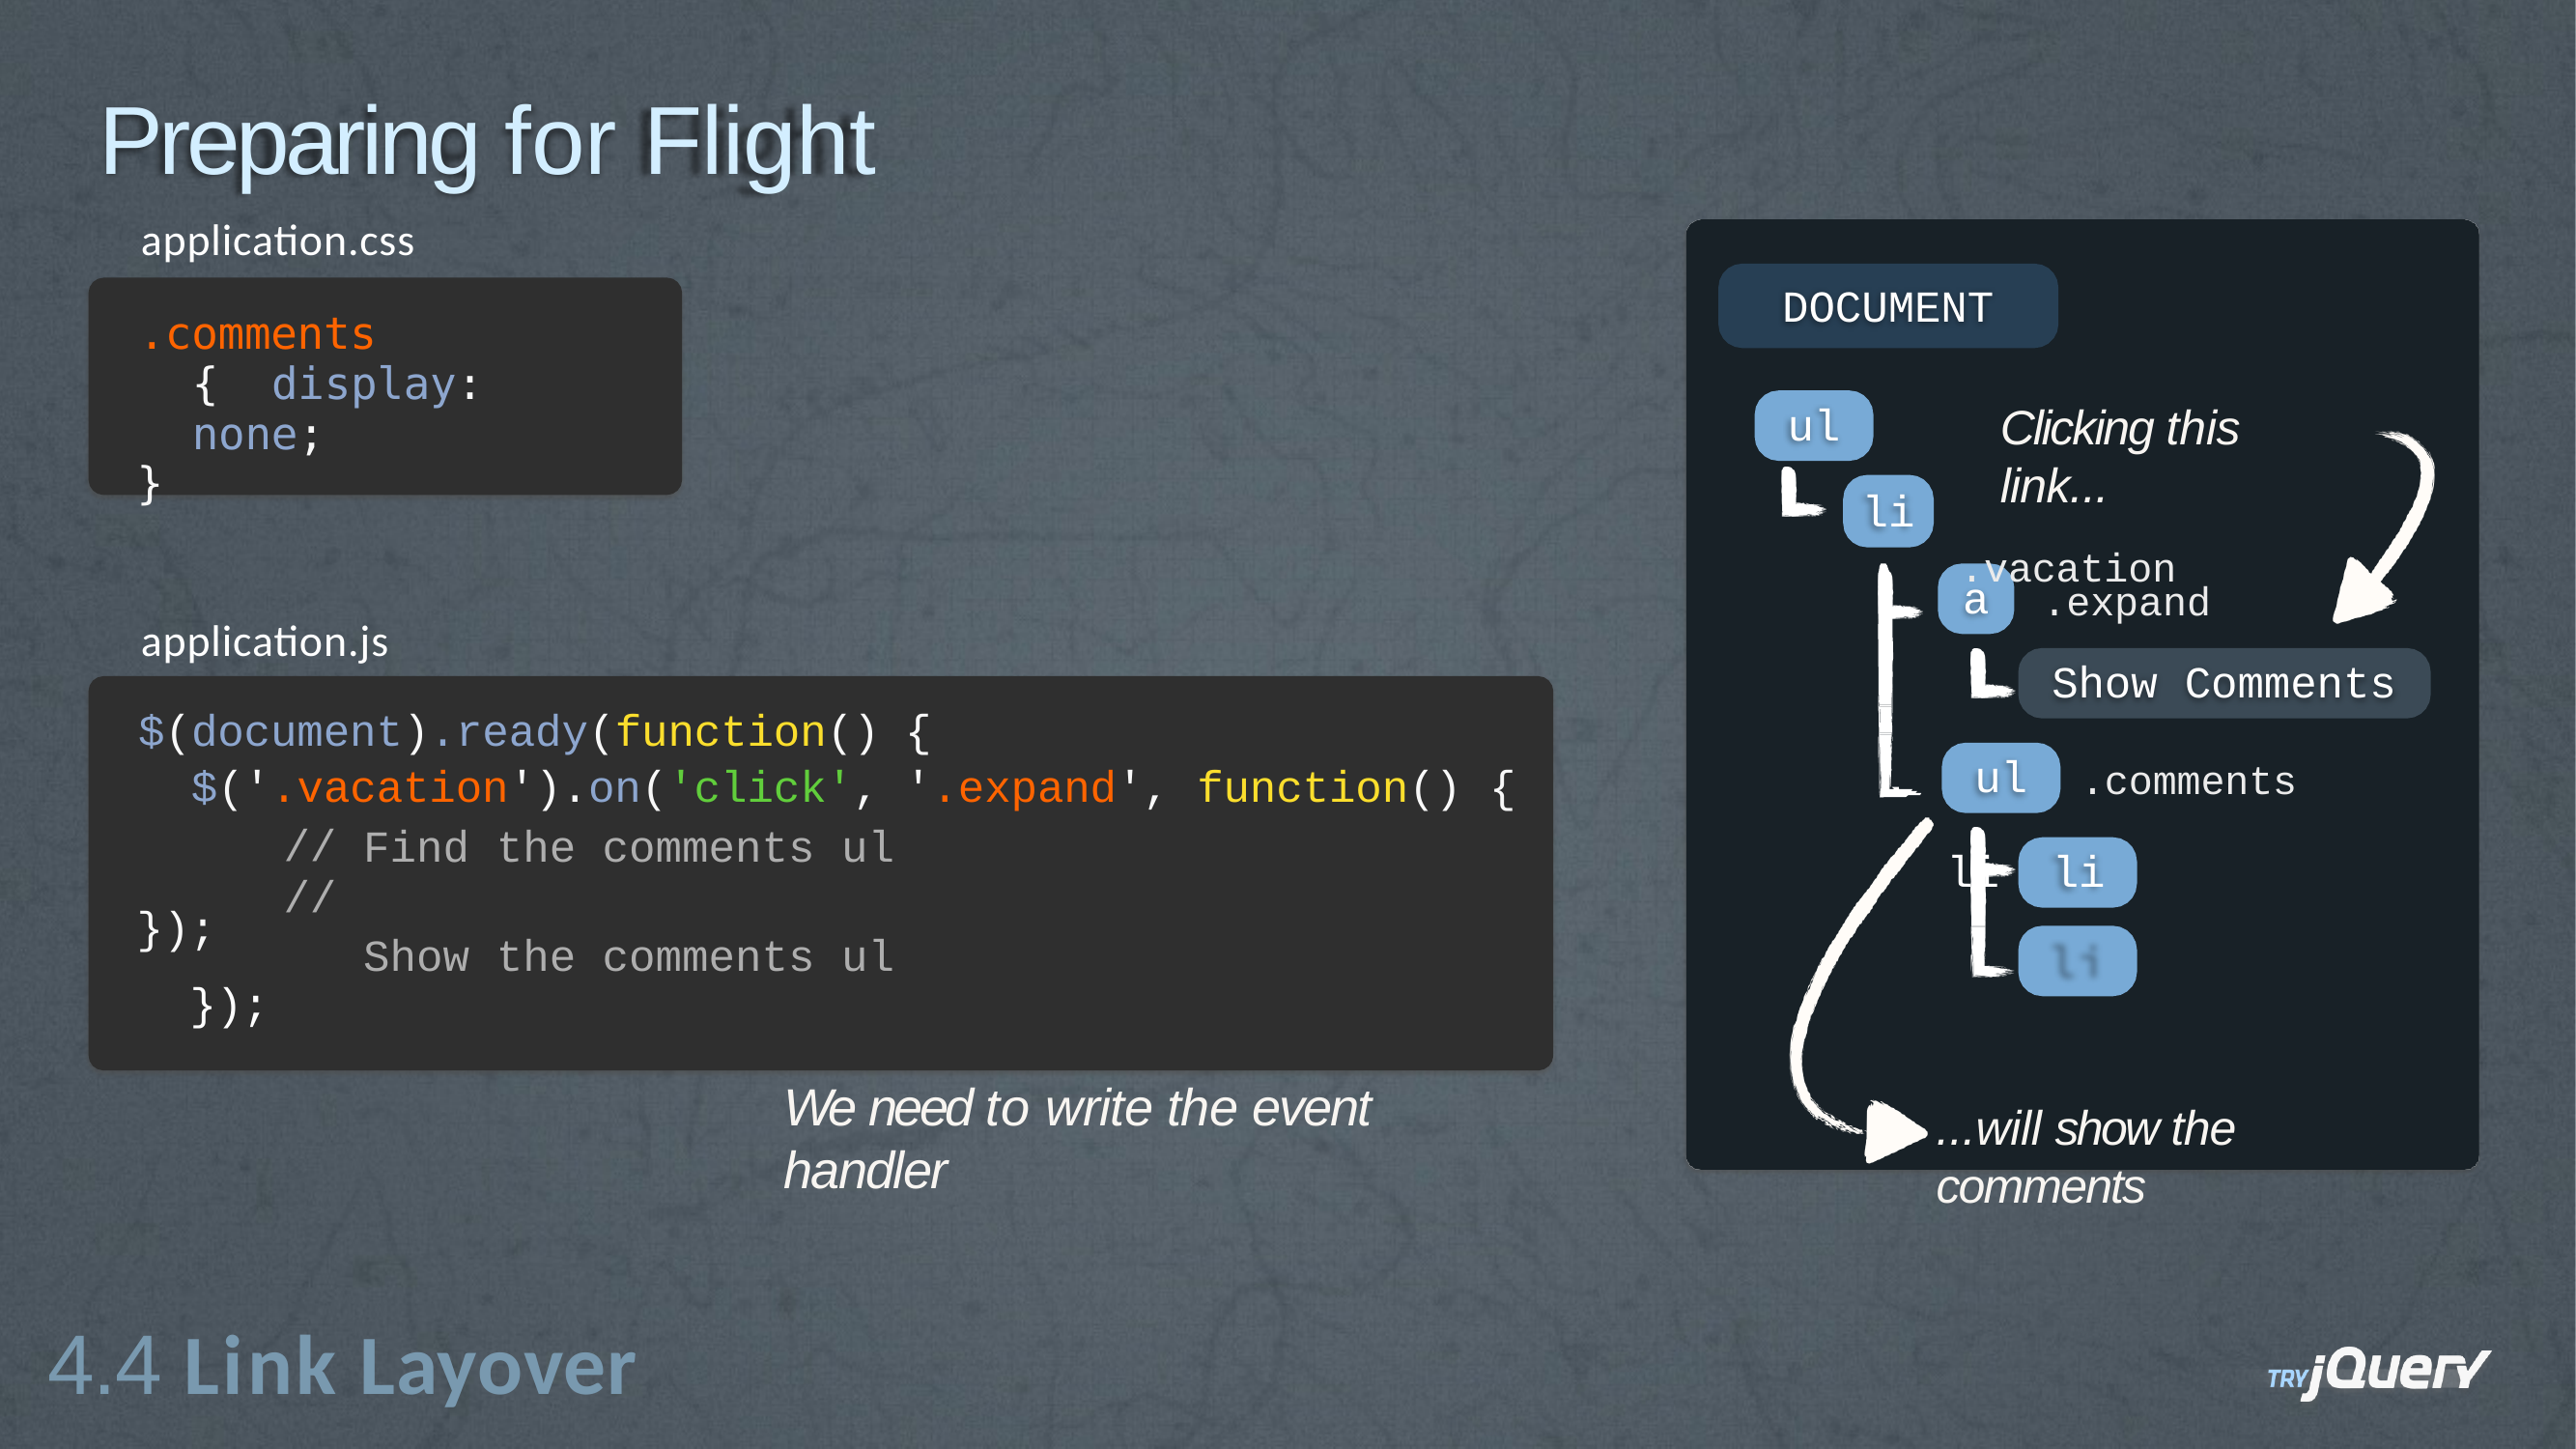

# Preparing for Flight

application.css

DOCUMENT

.comments {  display: none;
}

ul
Clicking this link...
.vacation

li

a

.expand

application.js

Show
Comments

| $(document).ready(function() | { |  |  |
| --- | --- | --- | --- |
| $('.vacation').on('click', | '.expand', | function() | { |

ul
.comments

li  li
});
|  | // // | Find Show | the the | comments comments | ul ul |
| --- | --- | --- | --- | --- | --- |
| }); |  |  |  |  |  |

We need to write the event handler
...will show the comments
4.4 Link Layover